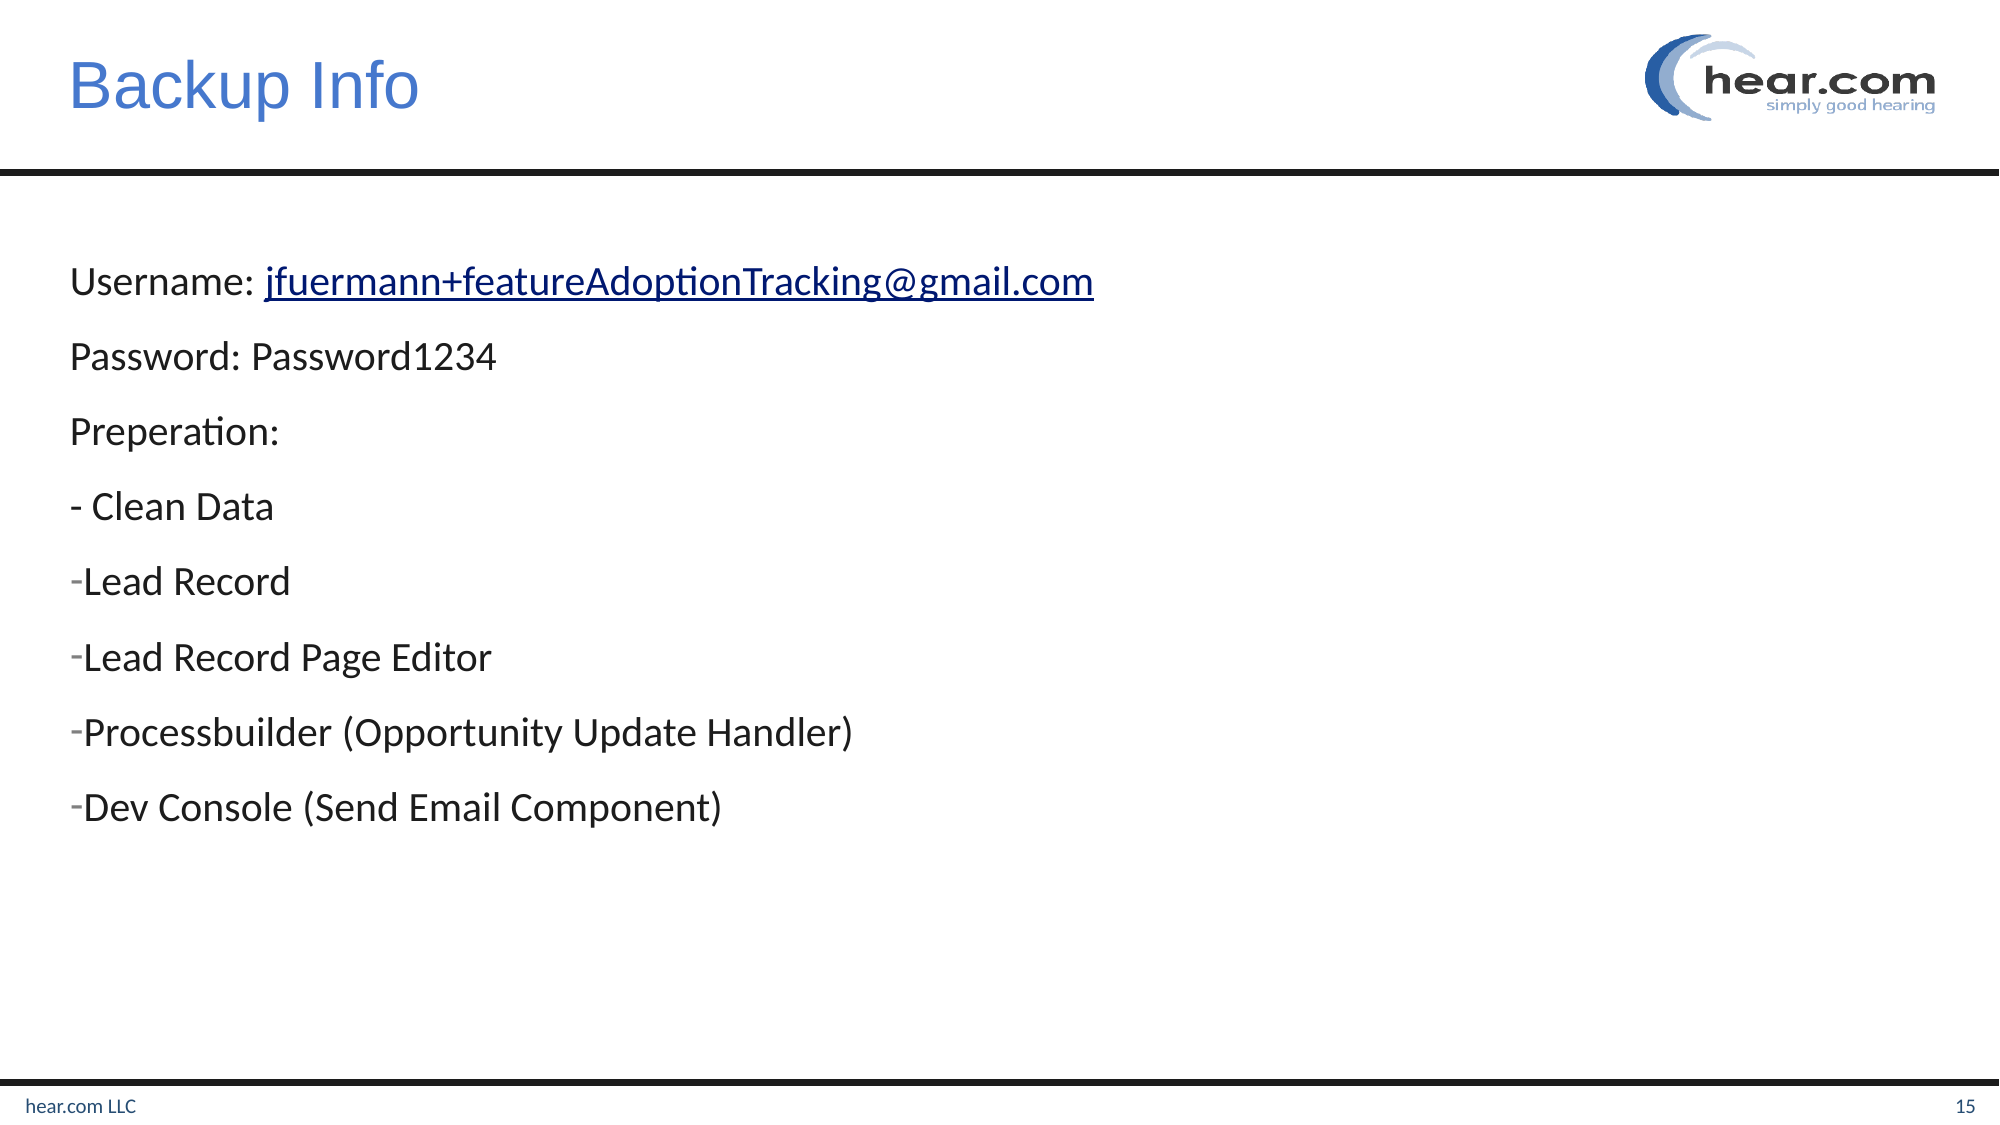

# Backup Info
Username: jfuermann+featureAdoptionTracking@gmail.com
Password: Password1234
Preperation:
- Clean Data
Lead Record
Lead Record Page Editor
Processbuilder (Opportunity Update Handler)
Dev Console (Send Email Component)